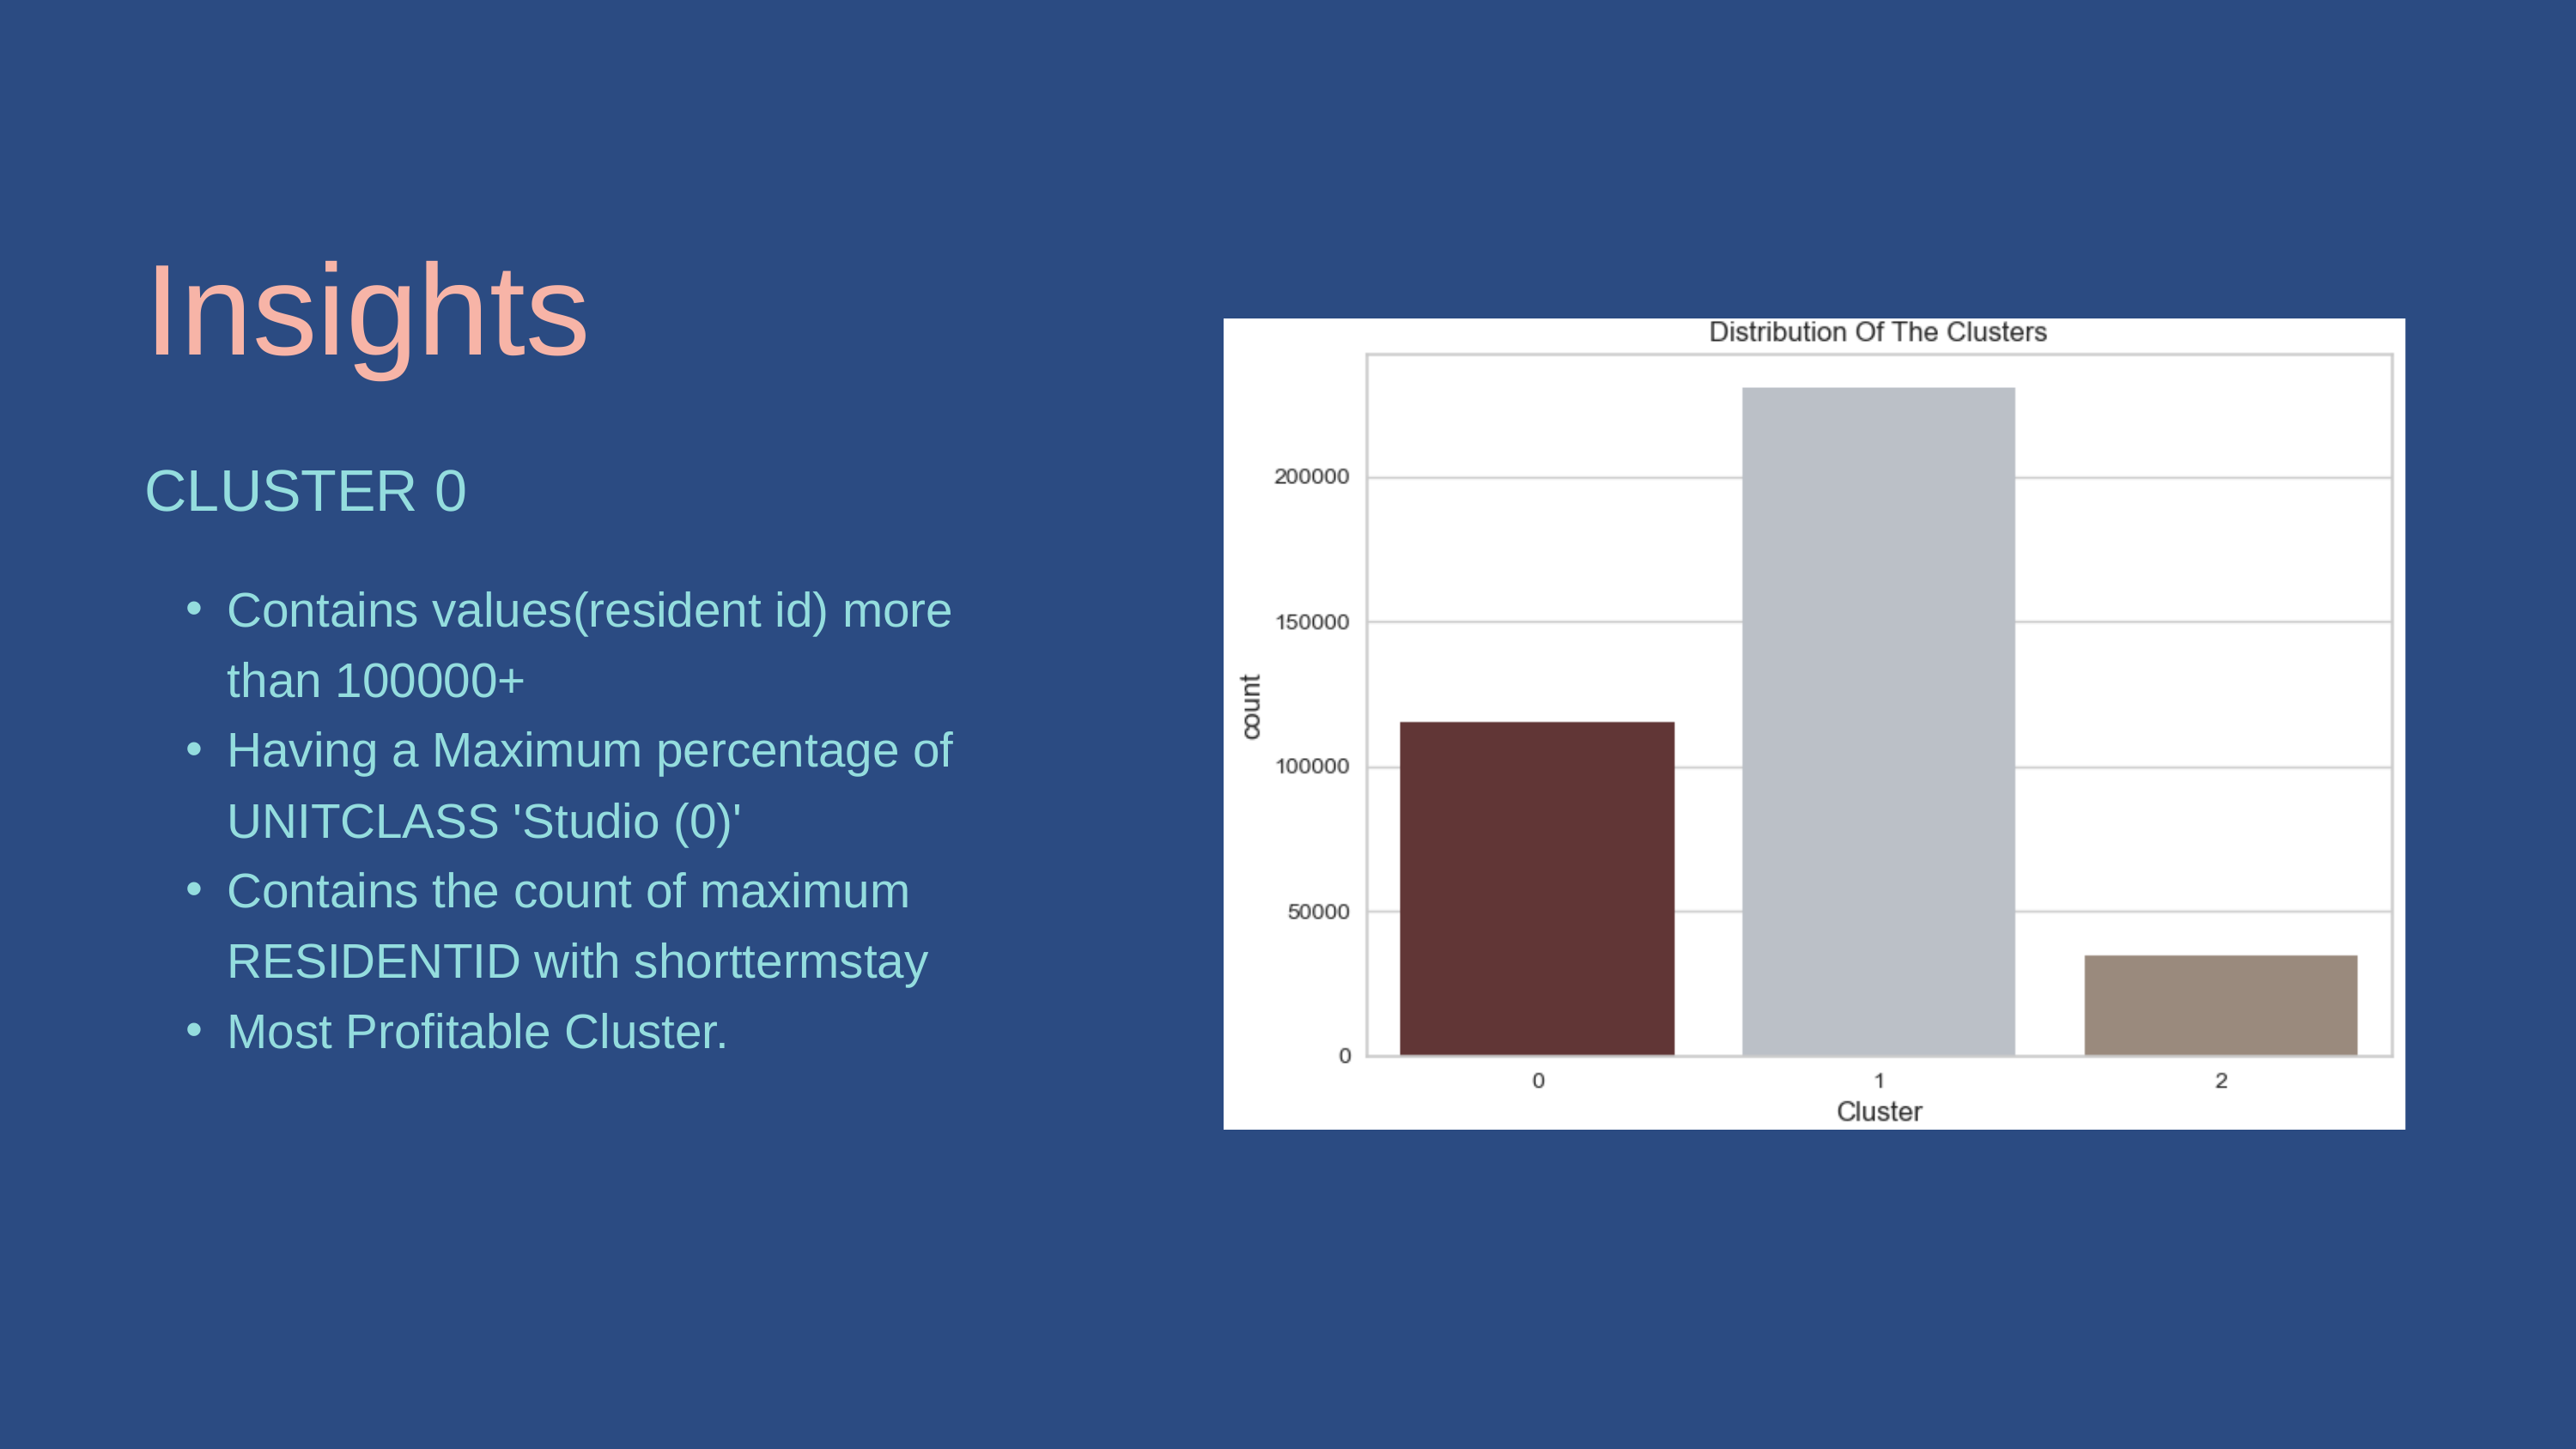

Insights
CLUSTER 0
Contains values(resident id) more than 100000+
Having a Maximum percentage of UNITCLASS 'Studio (0)'
Contains the count of maximum RESIDENTID with shorttermstay
Most Profitable Cluster.